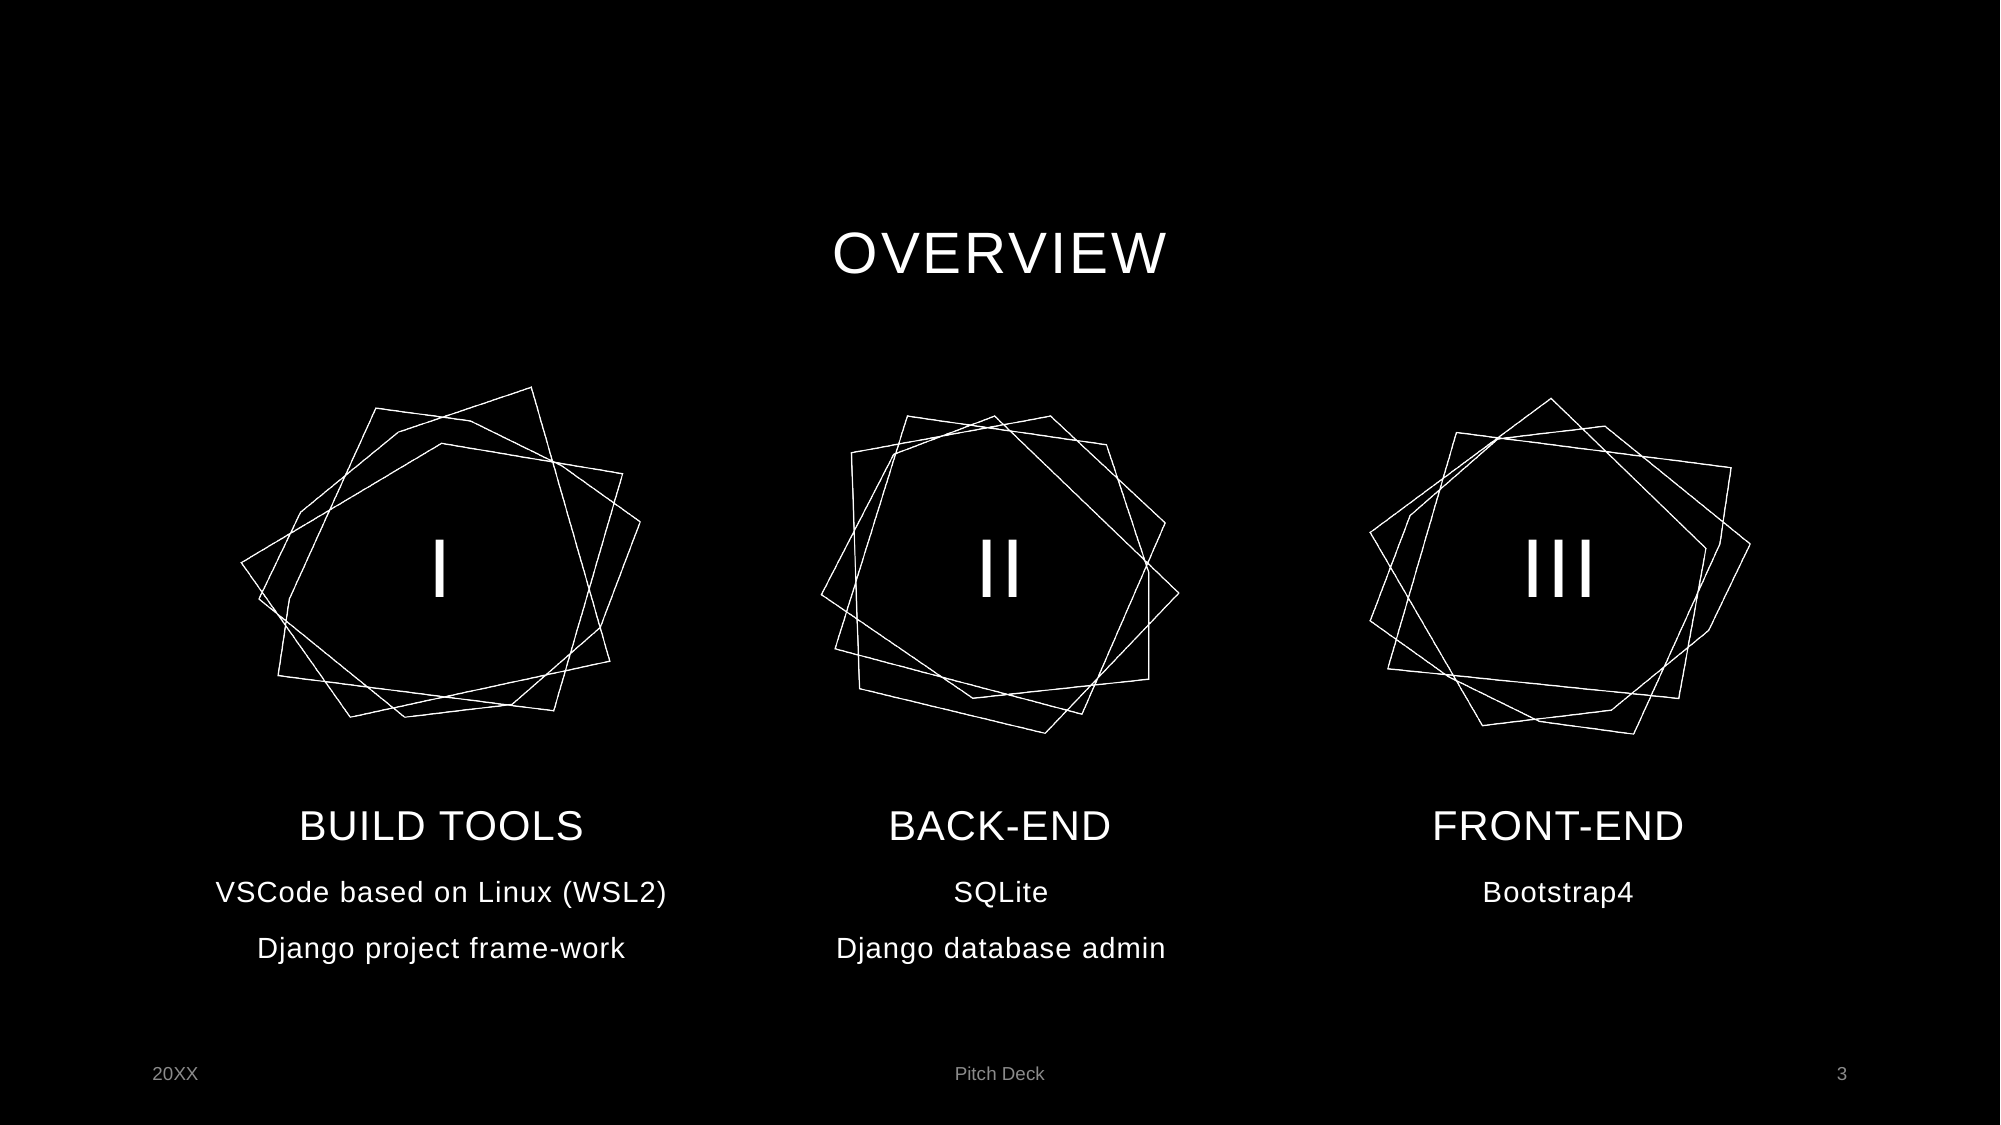

# Overview
I
II
III
Build tools
Back-end
Front-end
VSCode based on Linux (WSL2)
Django project frame-work
SQLite
Django database admin
Bootstrap4

20XX
Pitch Deck
3